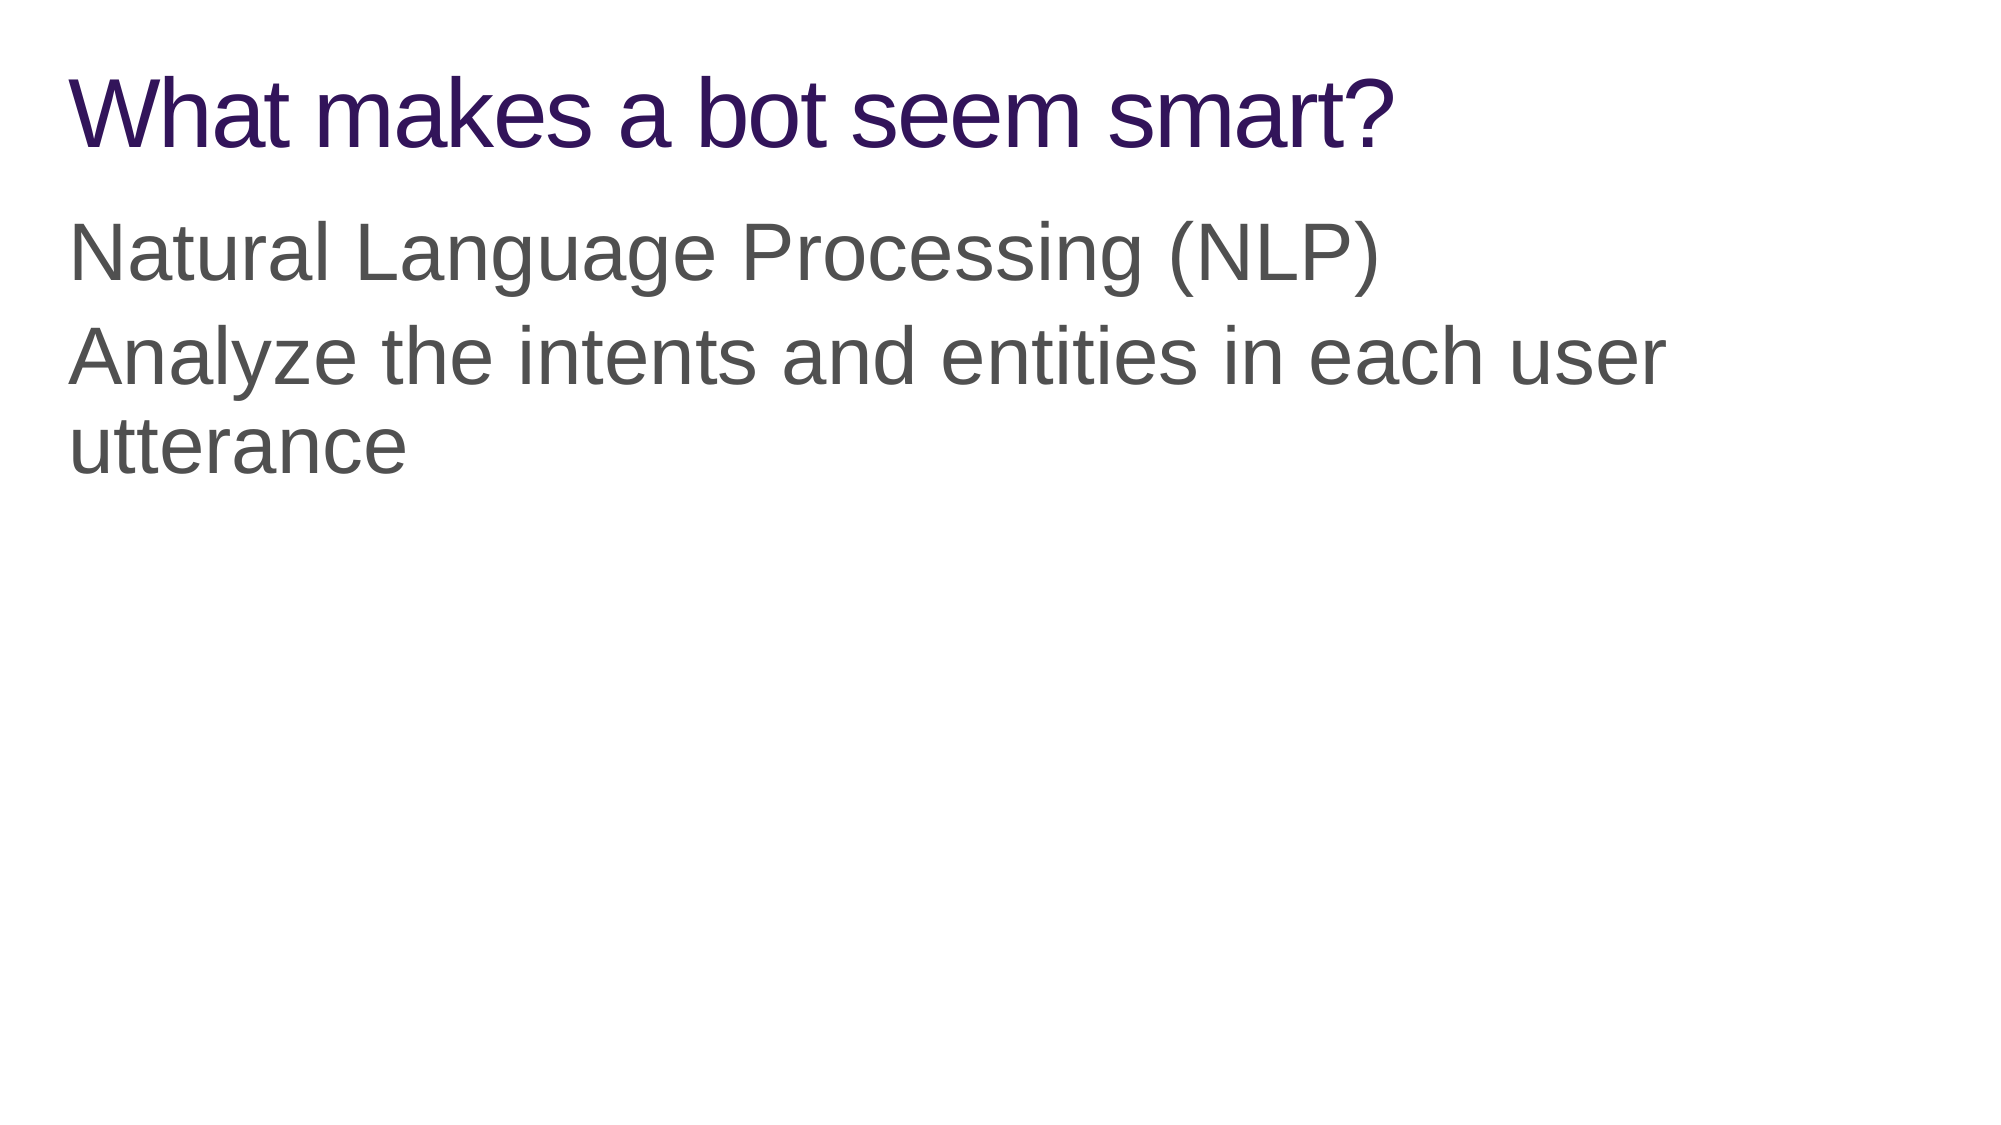

# What makes a bot seem smart?
Natural Language Processing (NLP)
Analyze the intents and entities in each user utterance